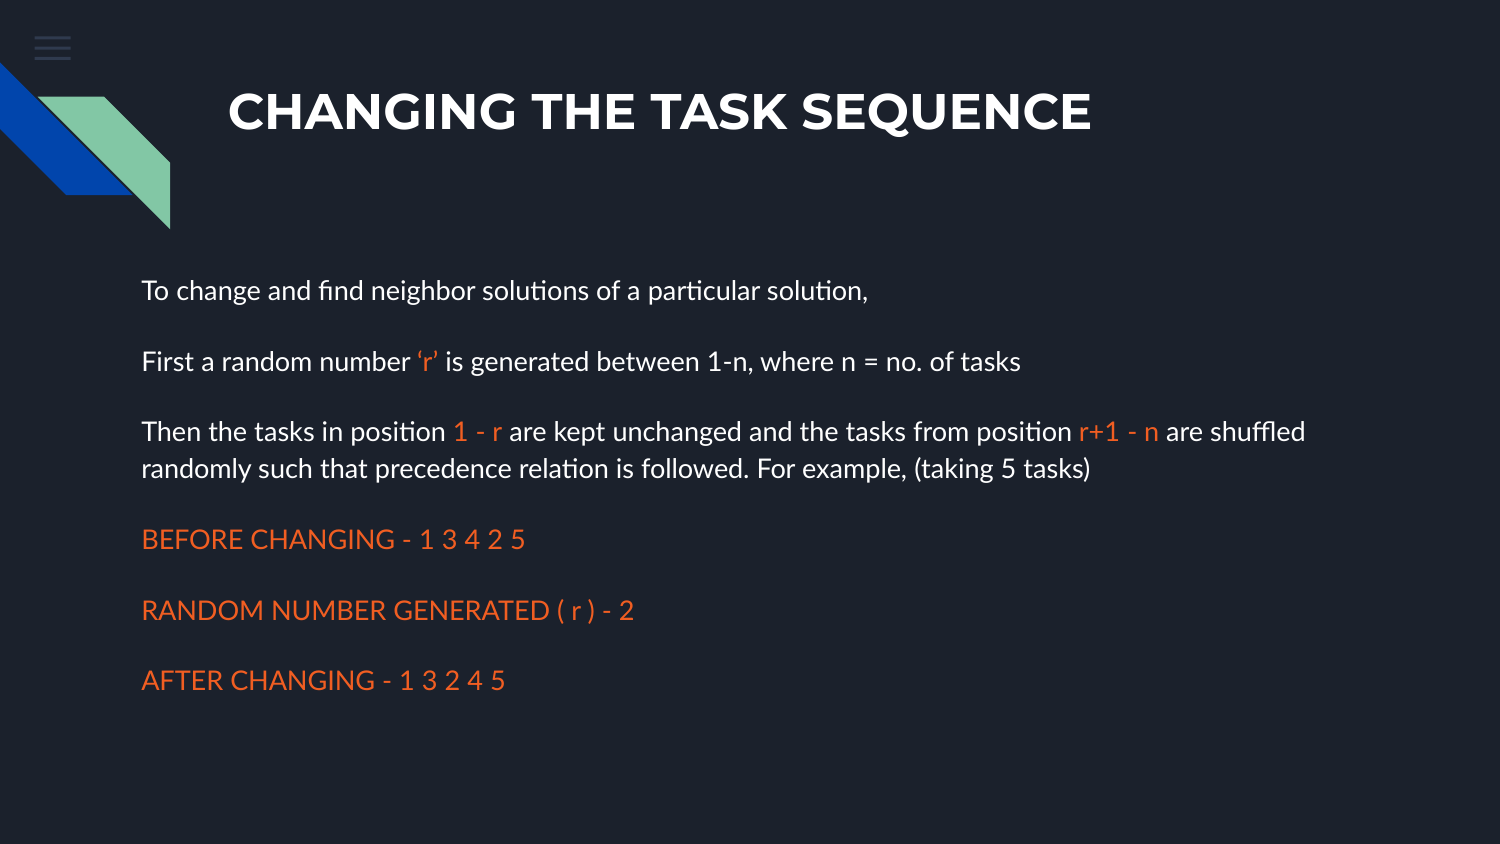

# CHANGING THE TASK SEQUENCE
To change and find neighbor solutions of a particular solution,
First a random number ‘r’ is generated between 1-n, where n = no. of tasks
Then the tasks in position 1 - r are kept unchanged and the tasks from position r+1 - n are shuffled randomly such that precedence relation is followed. For example, (taking 5 tasks)
BEFORE CHANGING - 1 3 4 2 5
RANDOM NUMBER GENERATED ( r ) - 2
AFTER CHANGING - 1 3 2 4 5